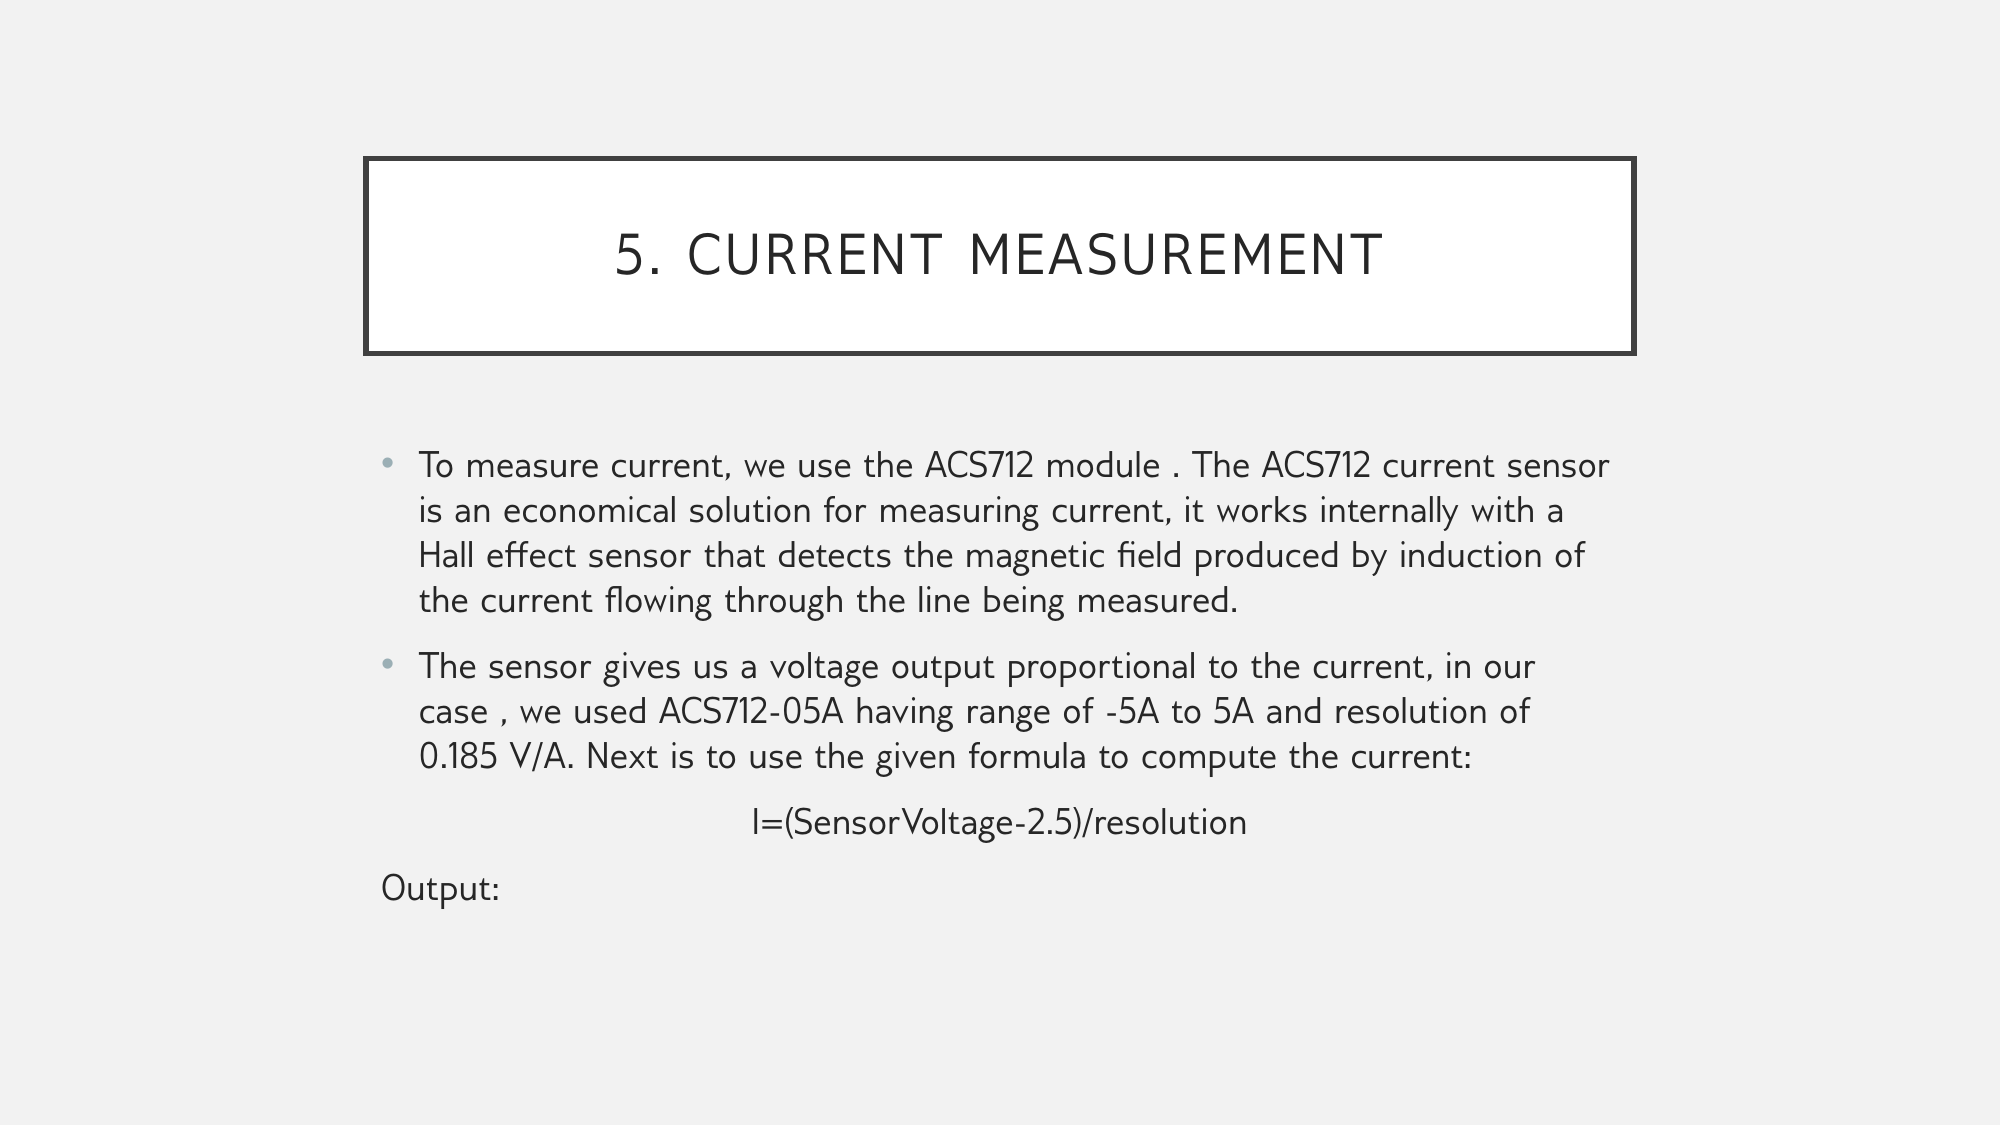

# 5. Current MEASUREMENT
To measure current, we use the ACS712 module . The ACS712 current sensor is an economical solution for measuring current, it works internally with a Hall effect sensor that detects the magnetic field produced by induction of the current flowing through the line being measured.
The sensor gives us a voltage output proportional to the current, in our case , we used ACS712-05A having range of -5A to 5A and resolution of 0.185 V/A. Next is to use the given formula to compute the current:
I=(SensorVoltage-2.5)/resolution
Output: